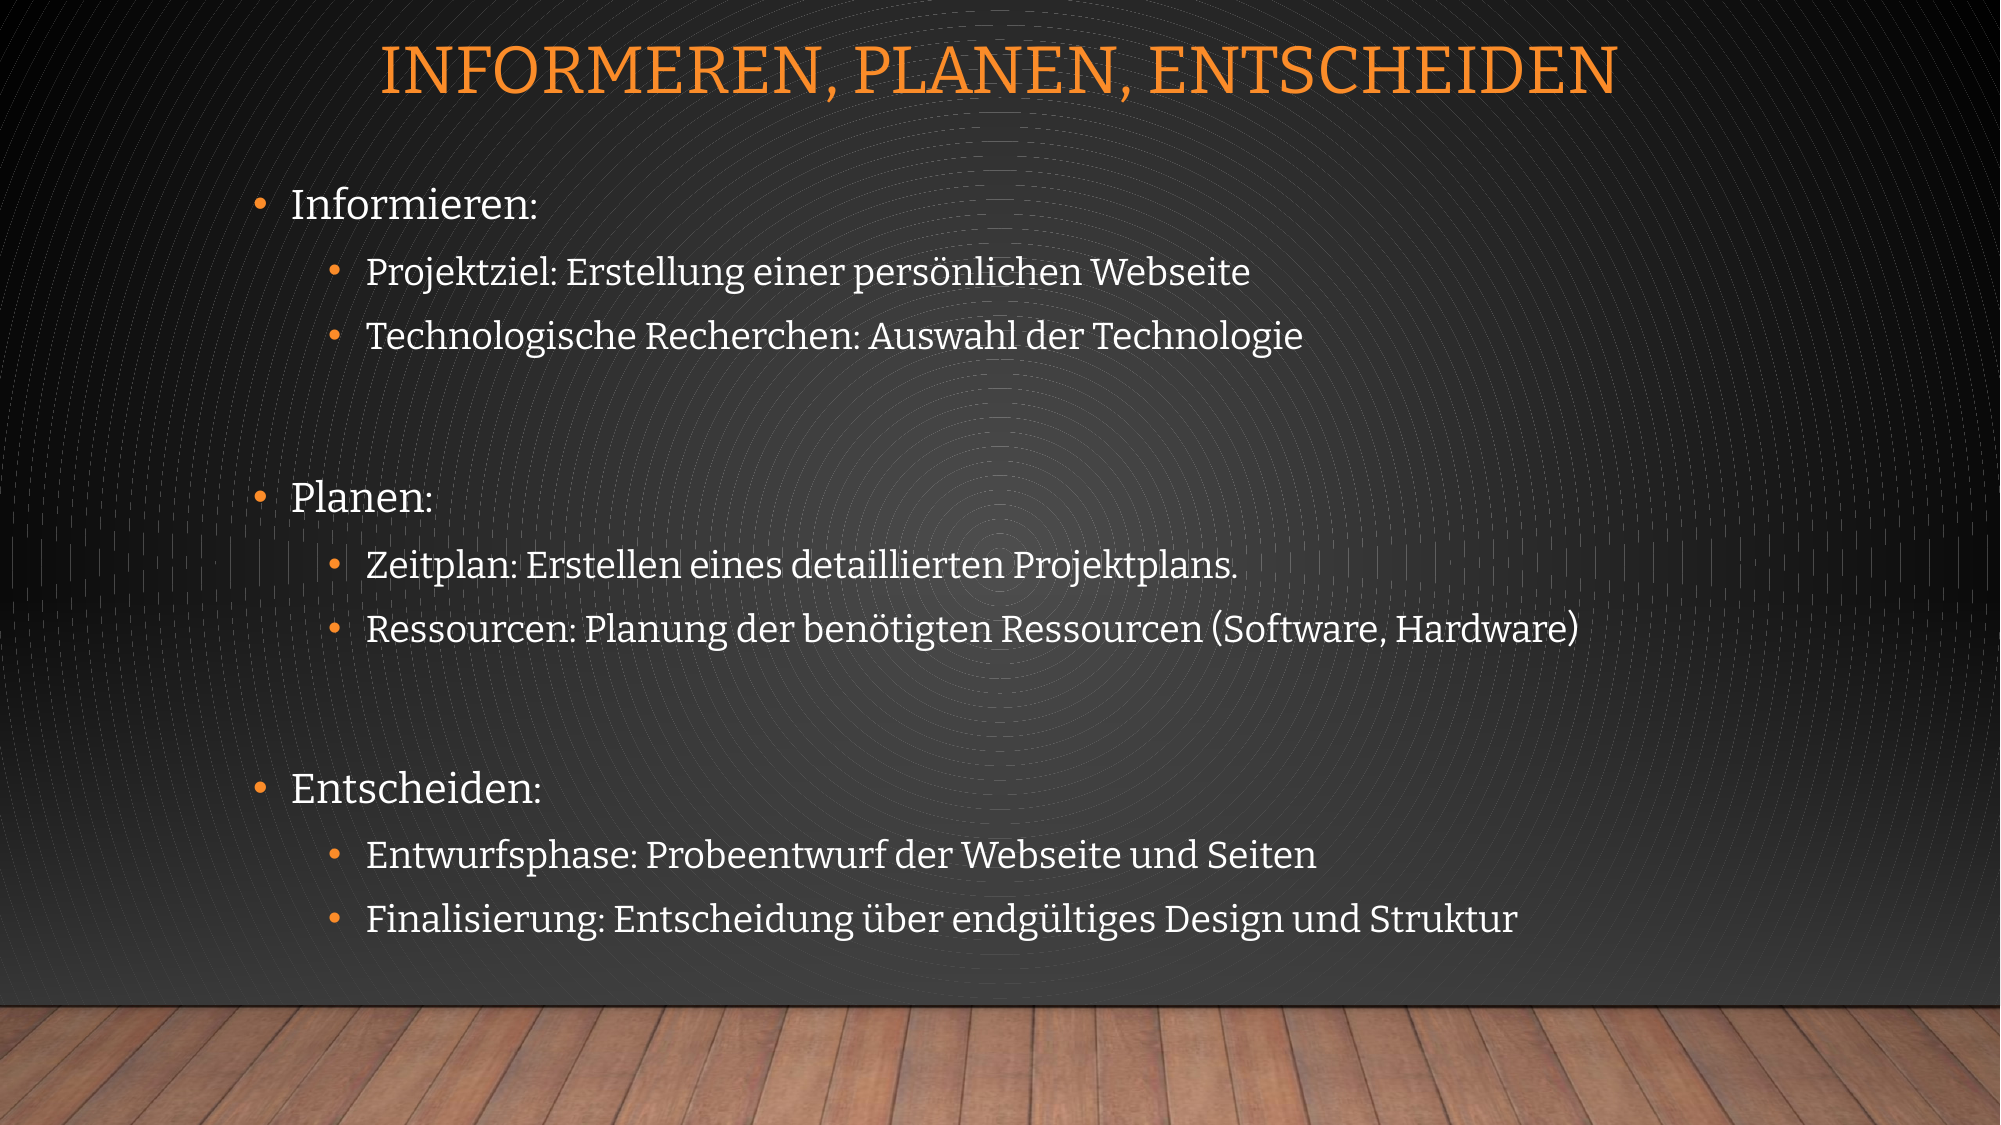

# INFORMEREN, Planen, Entscheiden
Informieren:
Projektziel: Erstellung einer persönlichen Webseite
Technologische Recherchen: Auswahl der Technologie

Planen:
Zeitplan: Erstellen eines detaillierten Projektplans.
Ressourcen: Planung der benötigten Ressourcen (Software, Hardware)

Entscheiden:
Entwurfsphase: Probeentwurf der Webseite und Seiten
Finalisierung: Entscheidung über endgültiges Design und Struktur